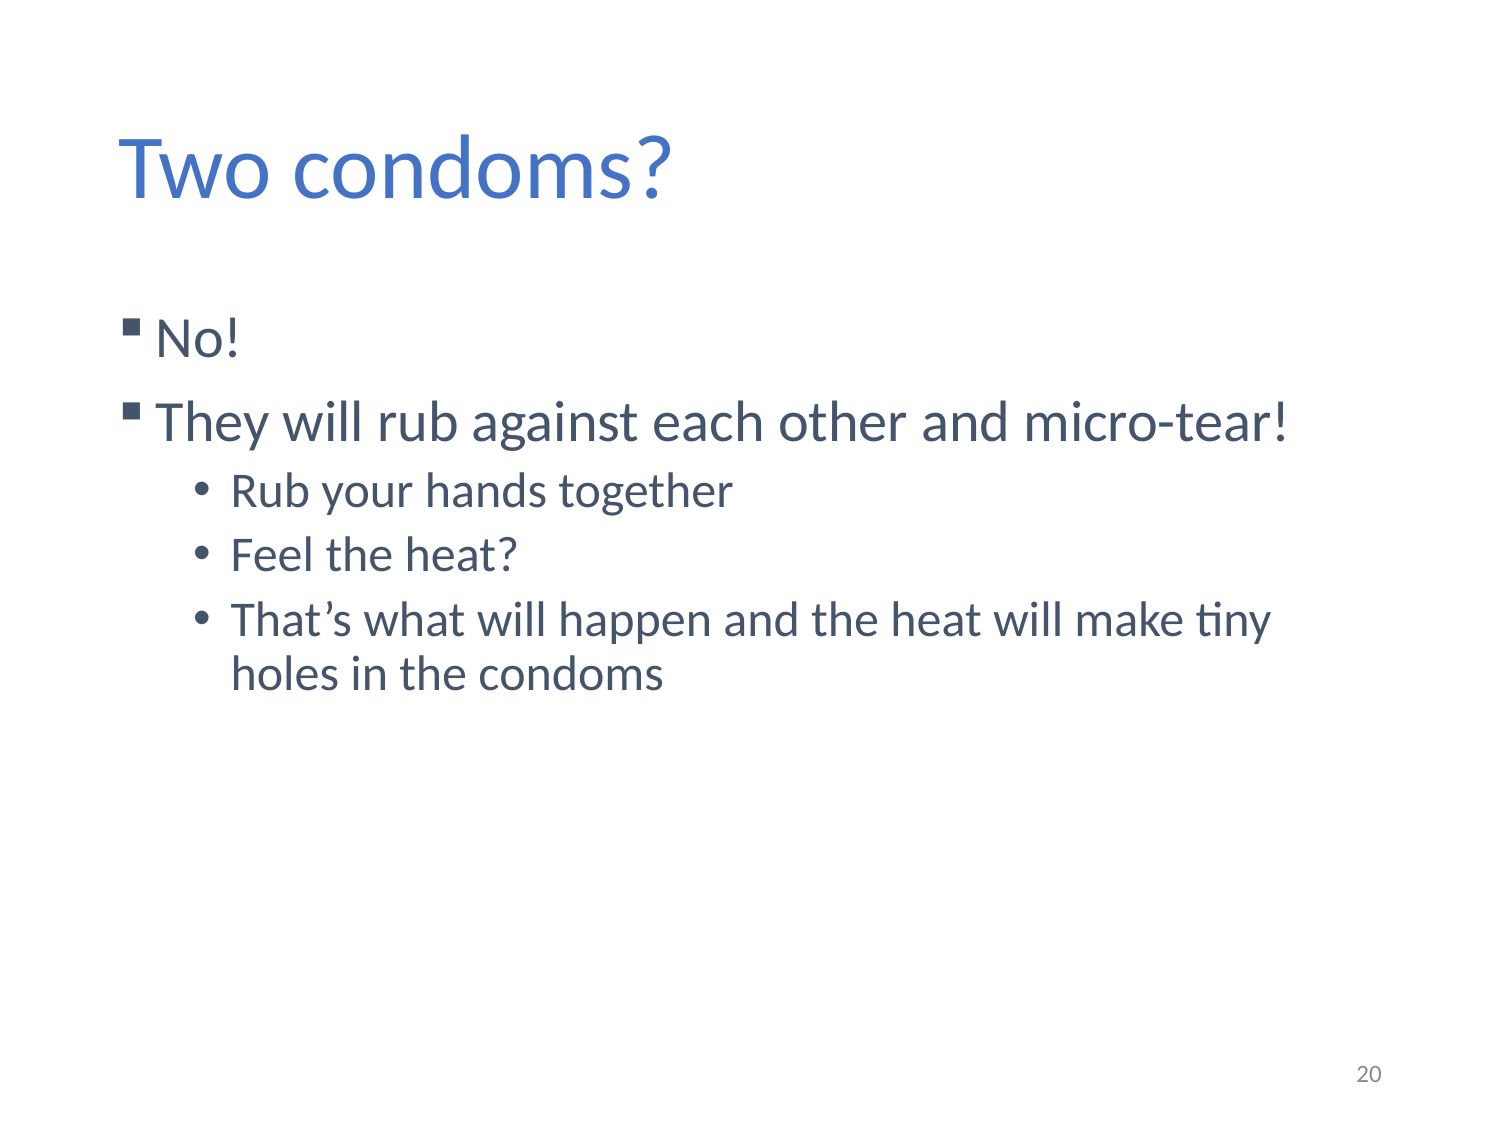

# Two condoms?
No!
They will rub against each other and micro-tear!
Rub your hands together
Feel the heat?
That’s what will happen and the heat will make tiny holes in the condoms
20